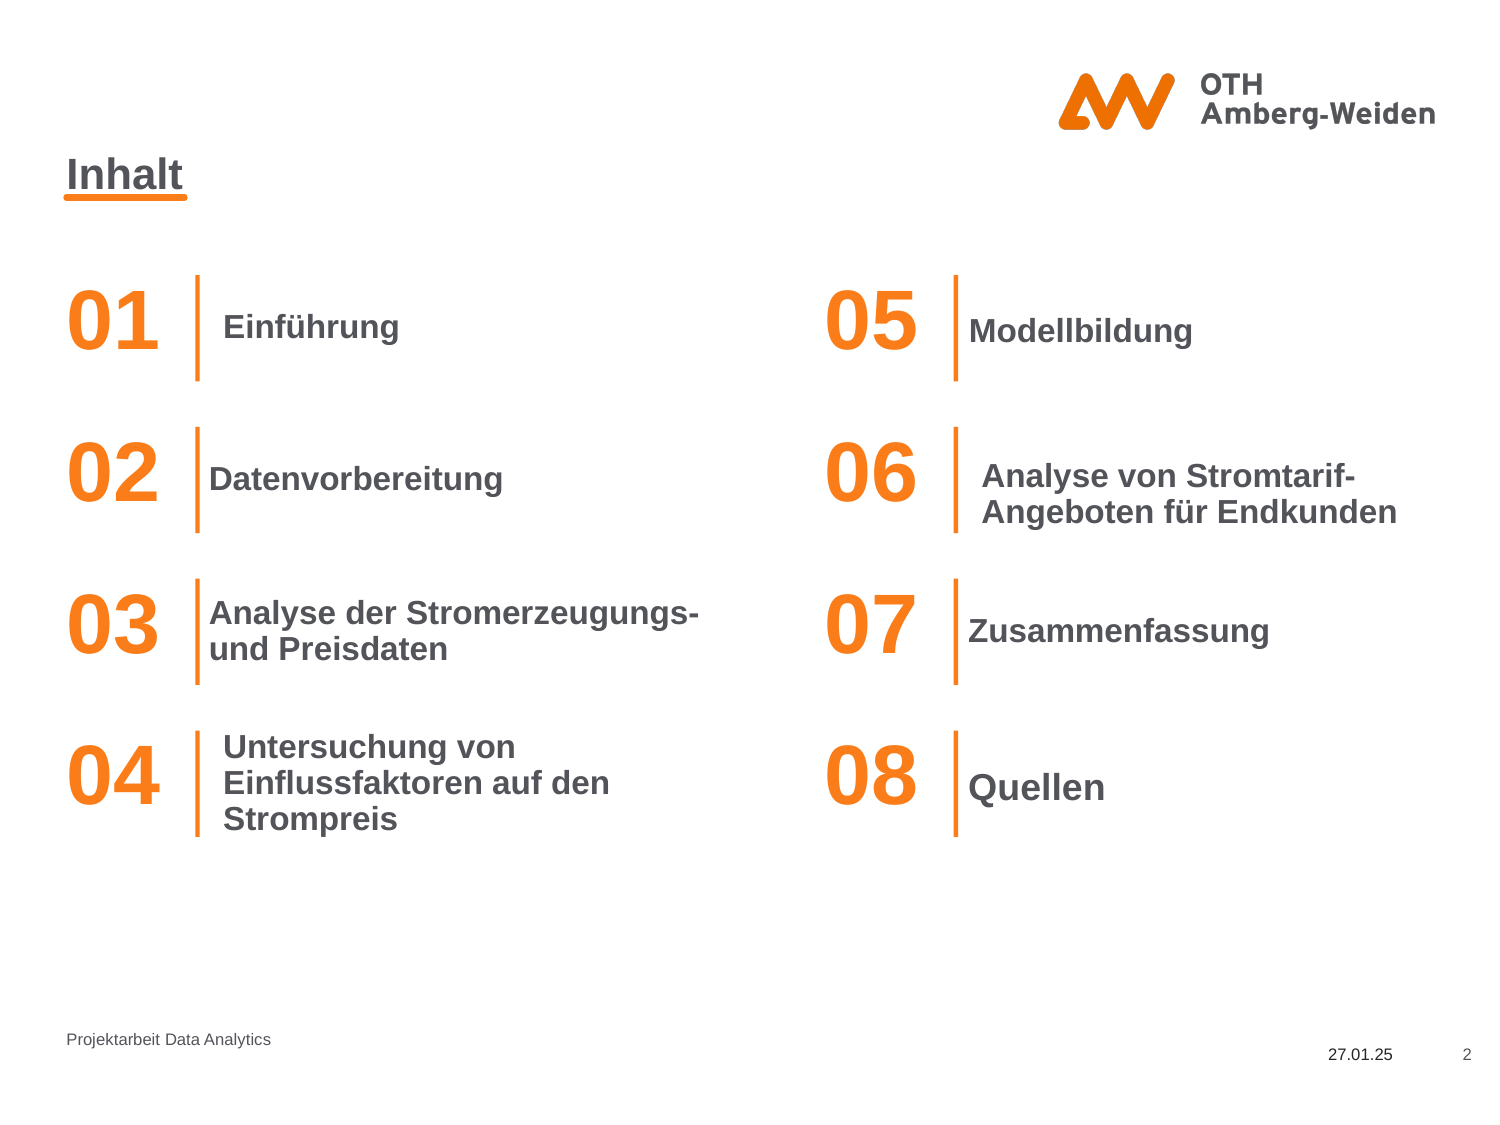

# Inhalt
01
05
Einführung
Modellbildung

02
06
Datenvorbereitung
Analyse von Stromtarif-Angeboten für Endkunden

03
07
Analyse der Stromerzeugungs- und Preisdaten
Zusammenfassung

04
08
Untersuchung von Einflussfaktoren auf den Strompreis
Quellen

Projektarbeit Data Analytics
27.01.25
2